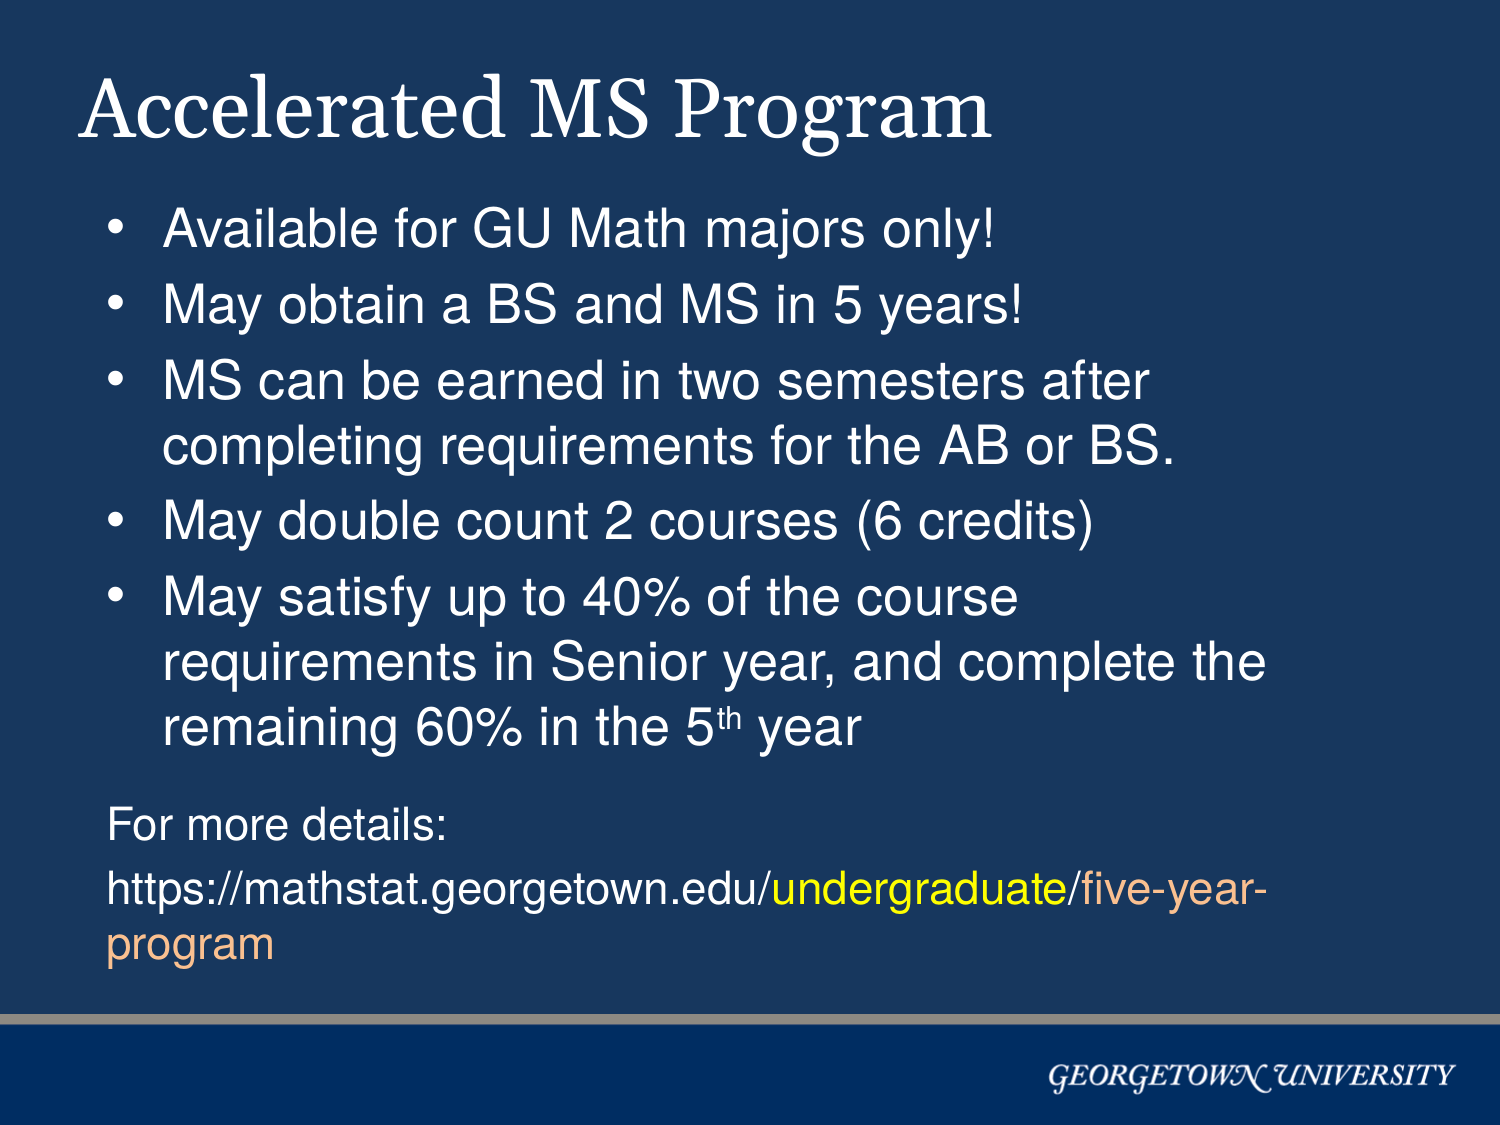

# Accelerated MS Program
Available for GU Math majors only!
May obtain a BS and MS in 5 years!
MS can be earned in two semesters after completing requirements for the AB or BS.
May double count 2 courses (6 credits)
May satisfy up to 40% of the course requirements in Senior year, and complete the remaining 60% in the 5th year

For more details:
https://mathstat.georgetown.edu/undergraduate/five-year-program